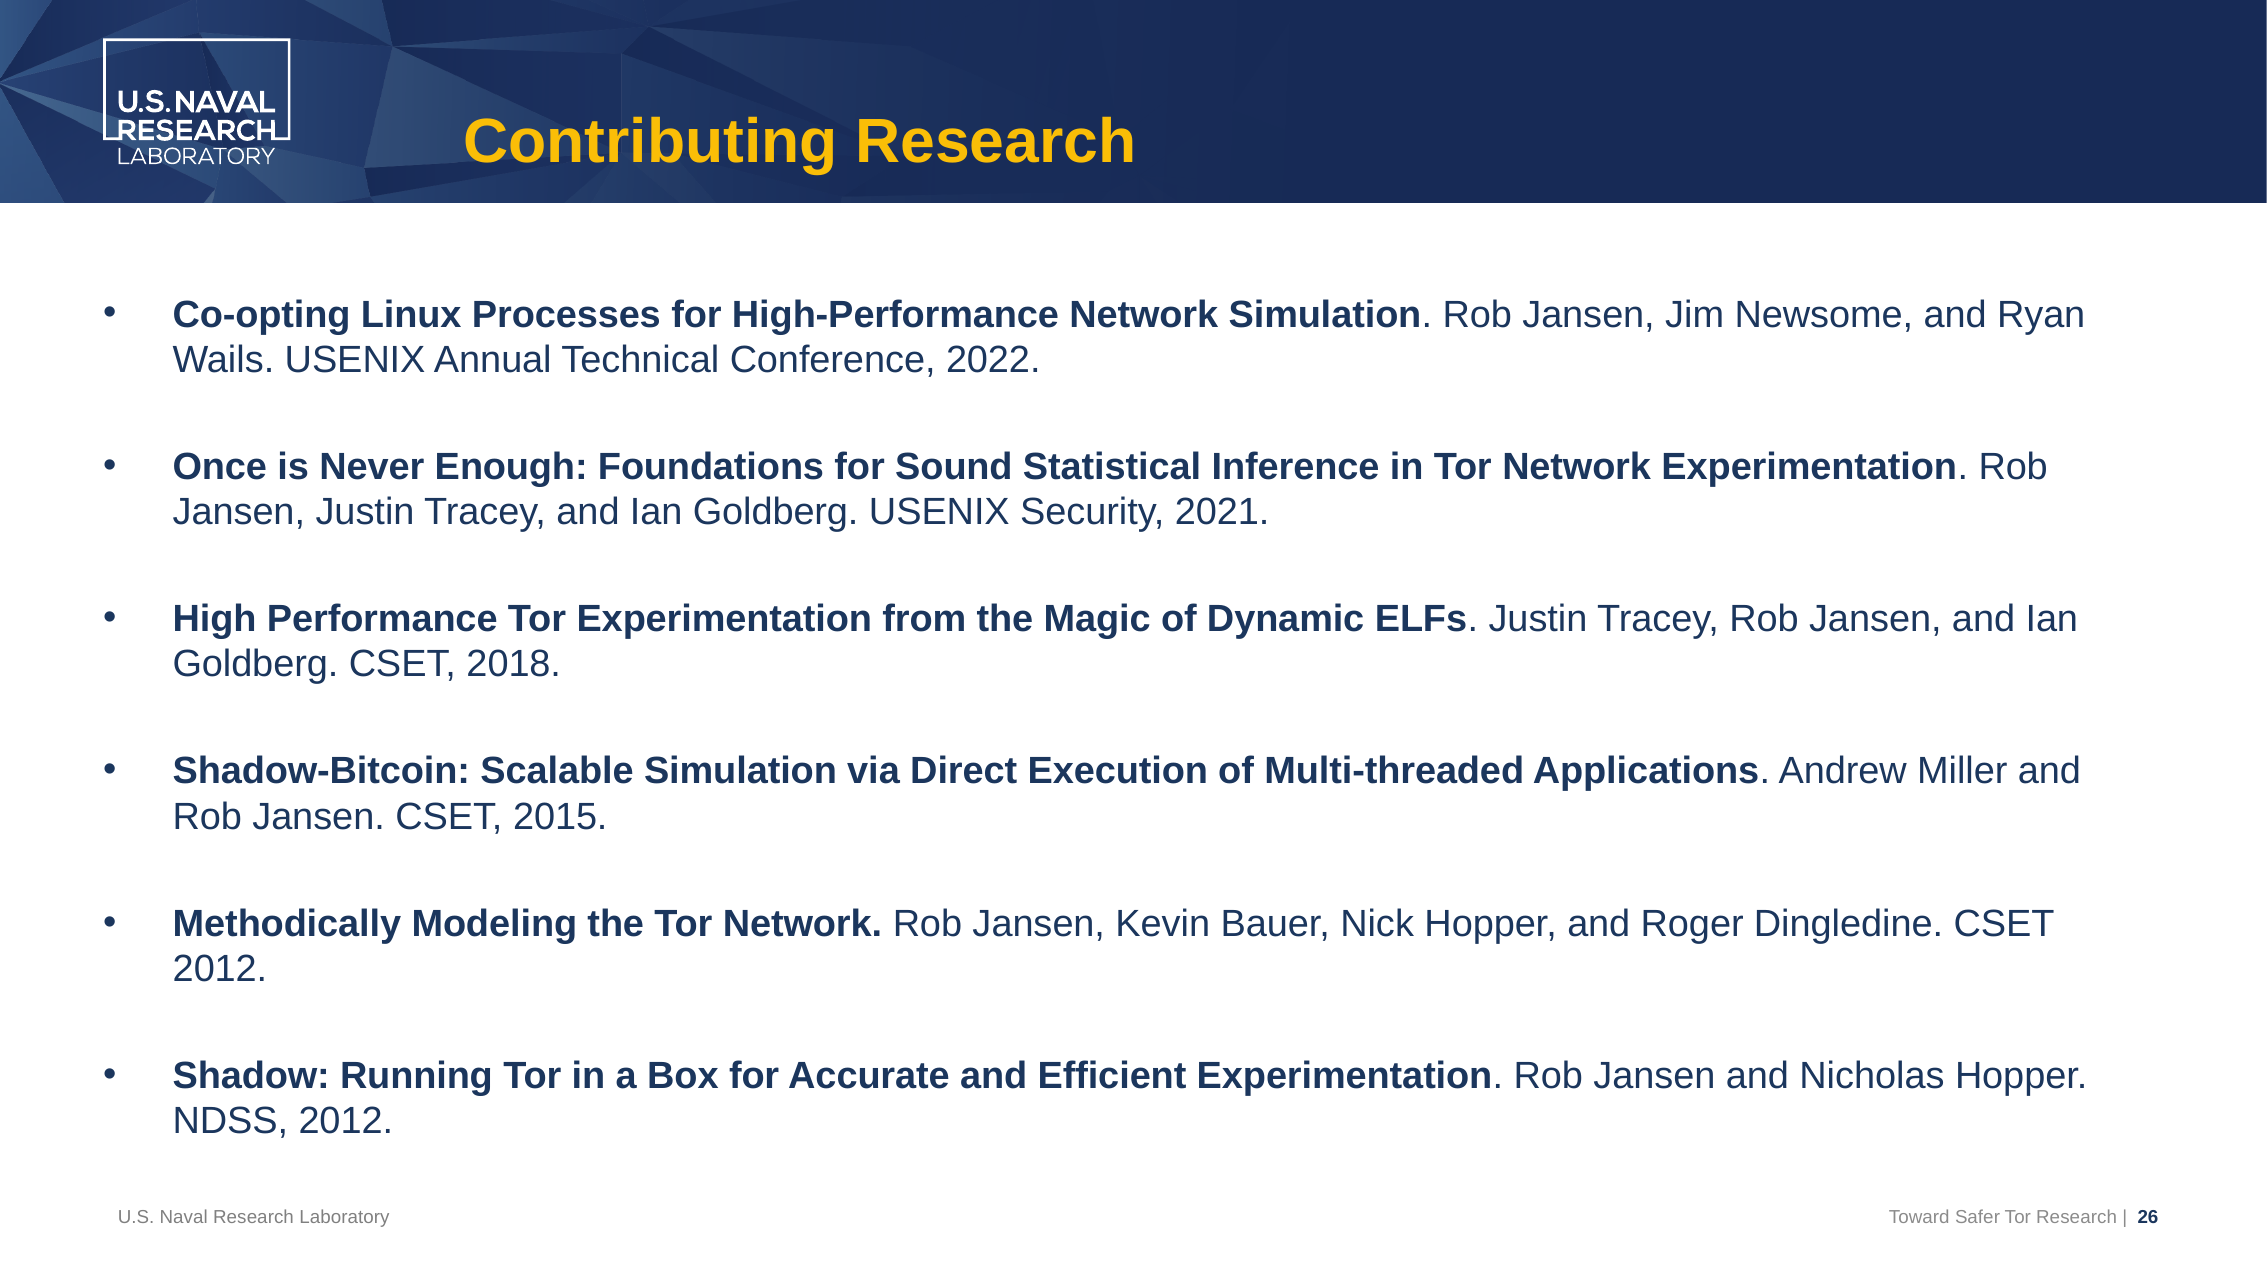

# Contributing Research
Co-opting Linux Processes for High-Performance Network Simulation. Rob Jansen, Jim Newsome, and Ryan Wails. USENIX Annual Technical Conference, 2022.

Once is Never Enough: Foundations for Sound Statistical Inference in Tor Network Experimentation. Rob Jansen, Justin Tracey, and Ian Goldberg. USENIX Security, 2021.

High Performance Tor Experimentation from the Magic of Dynamic ELFs. Justin Tracey, Rob Jansen, and Ian Goldberg. CSET, 2018.

Shadow-Bitcoin: Scalable Simulation via Direct Execution of Multi-threaded Applications. Andrew Miller and Rob Jansen. CSET, 2015.

Methodically Modeling the Tor Network. Rob Jansen, Kevin Bauer, Nick Hopper, and Roger Dingledine. CSET 2012.

Shadow: Running Tor in a Box for Accurate and Efficient Experimentation. Rob Jansen and Nicholas Hopper. NDSS, 2012.
U.S. Naval Research Laboratory
Toward Safer Tor Research |  26